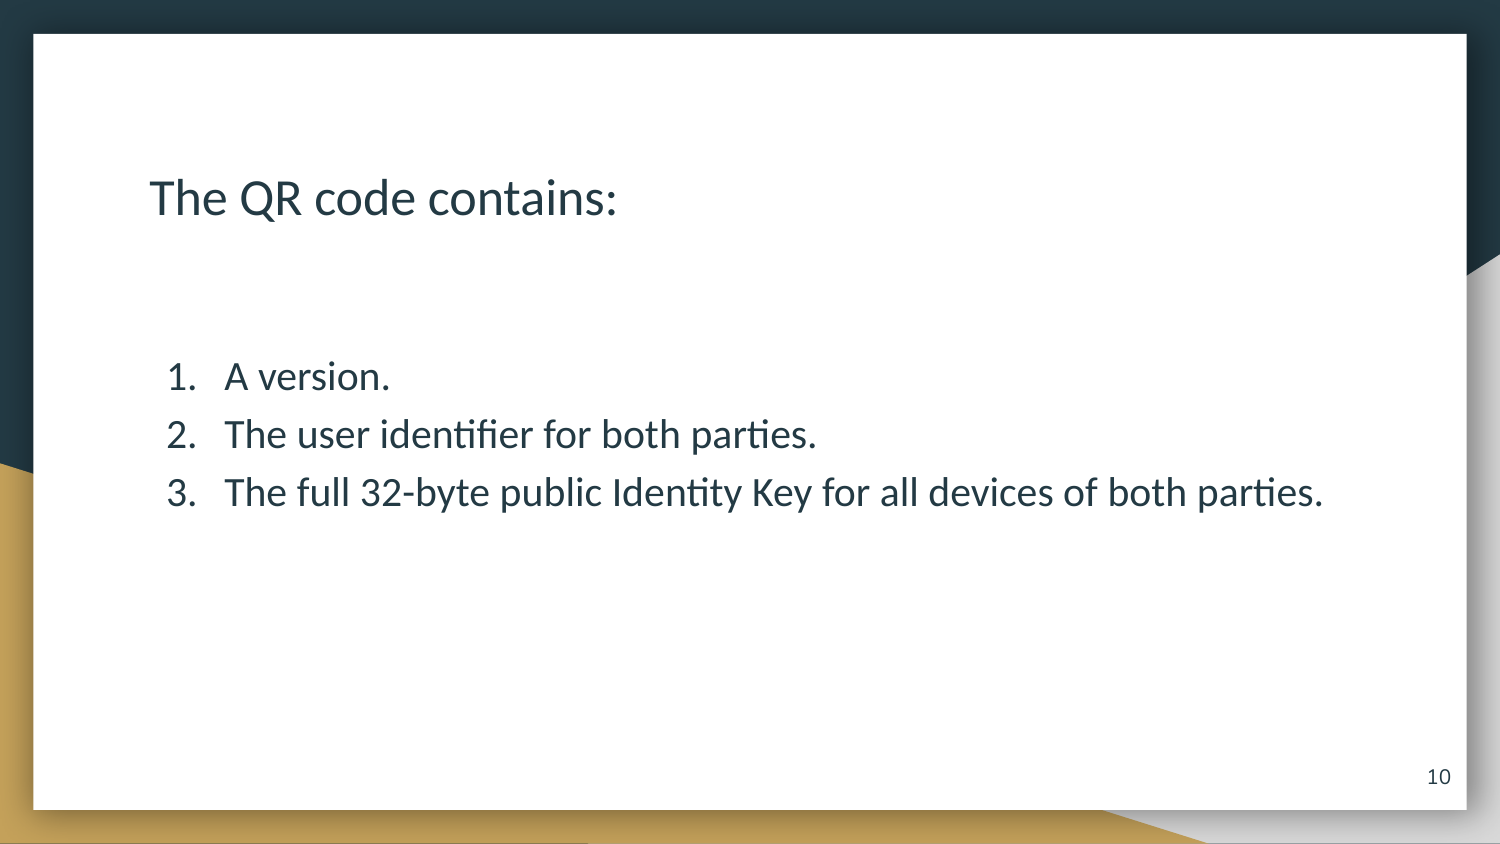

# The QR code contains:
A version.
The user identifier for both parties.
The full 32-byte public Identity Key for all devices of both parties.
10